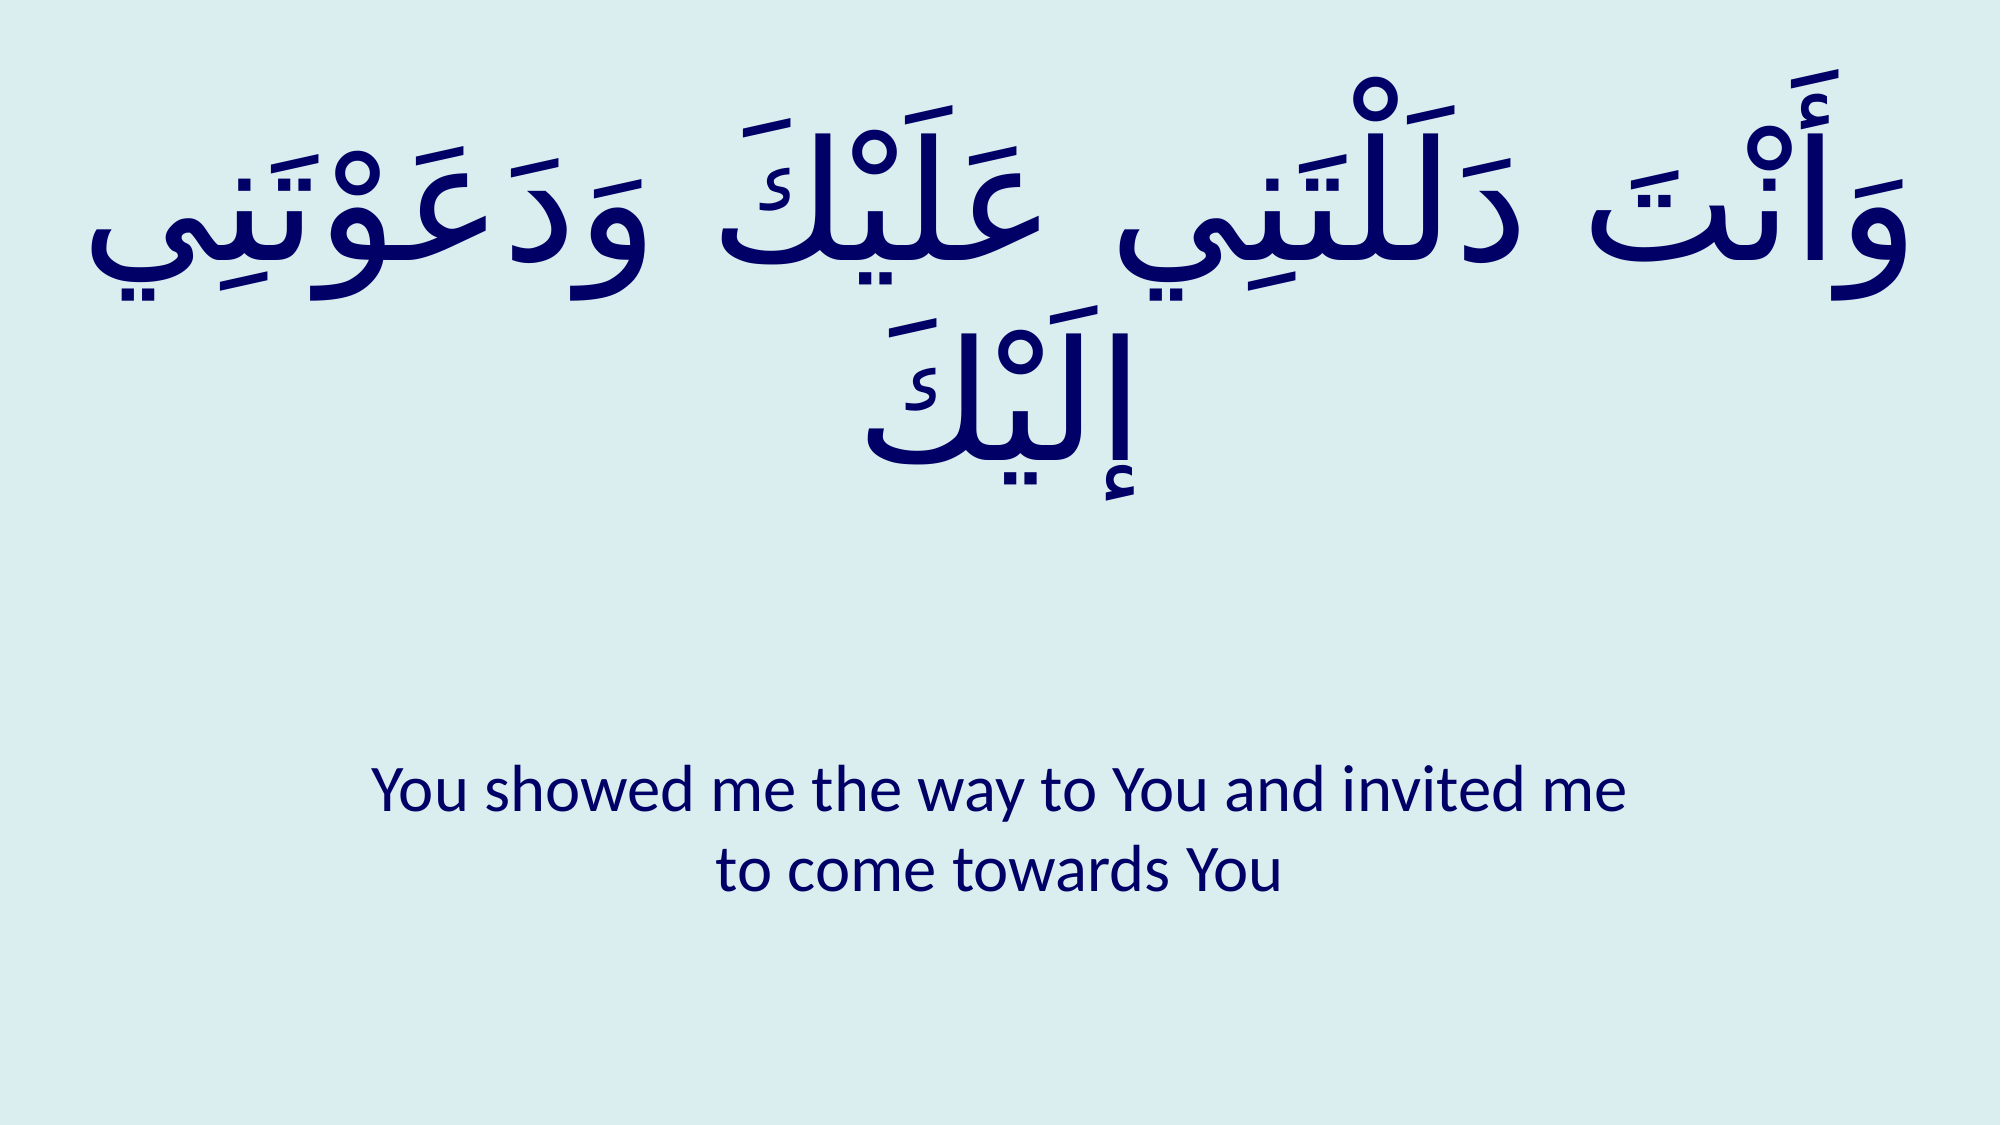

# وَأَنْتَ دَلَلْتَنِي عَلَيْكَ وَدَعَوْتَنِي إلَيْكَ
You showed me the way to You and invited me to come towards You